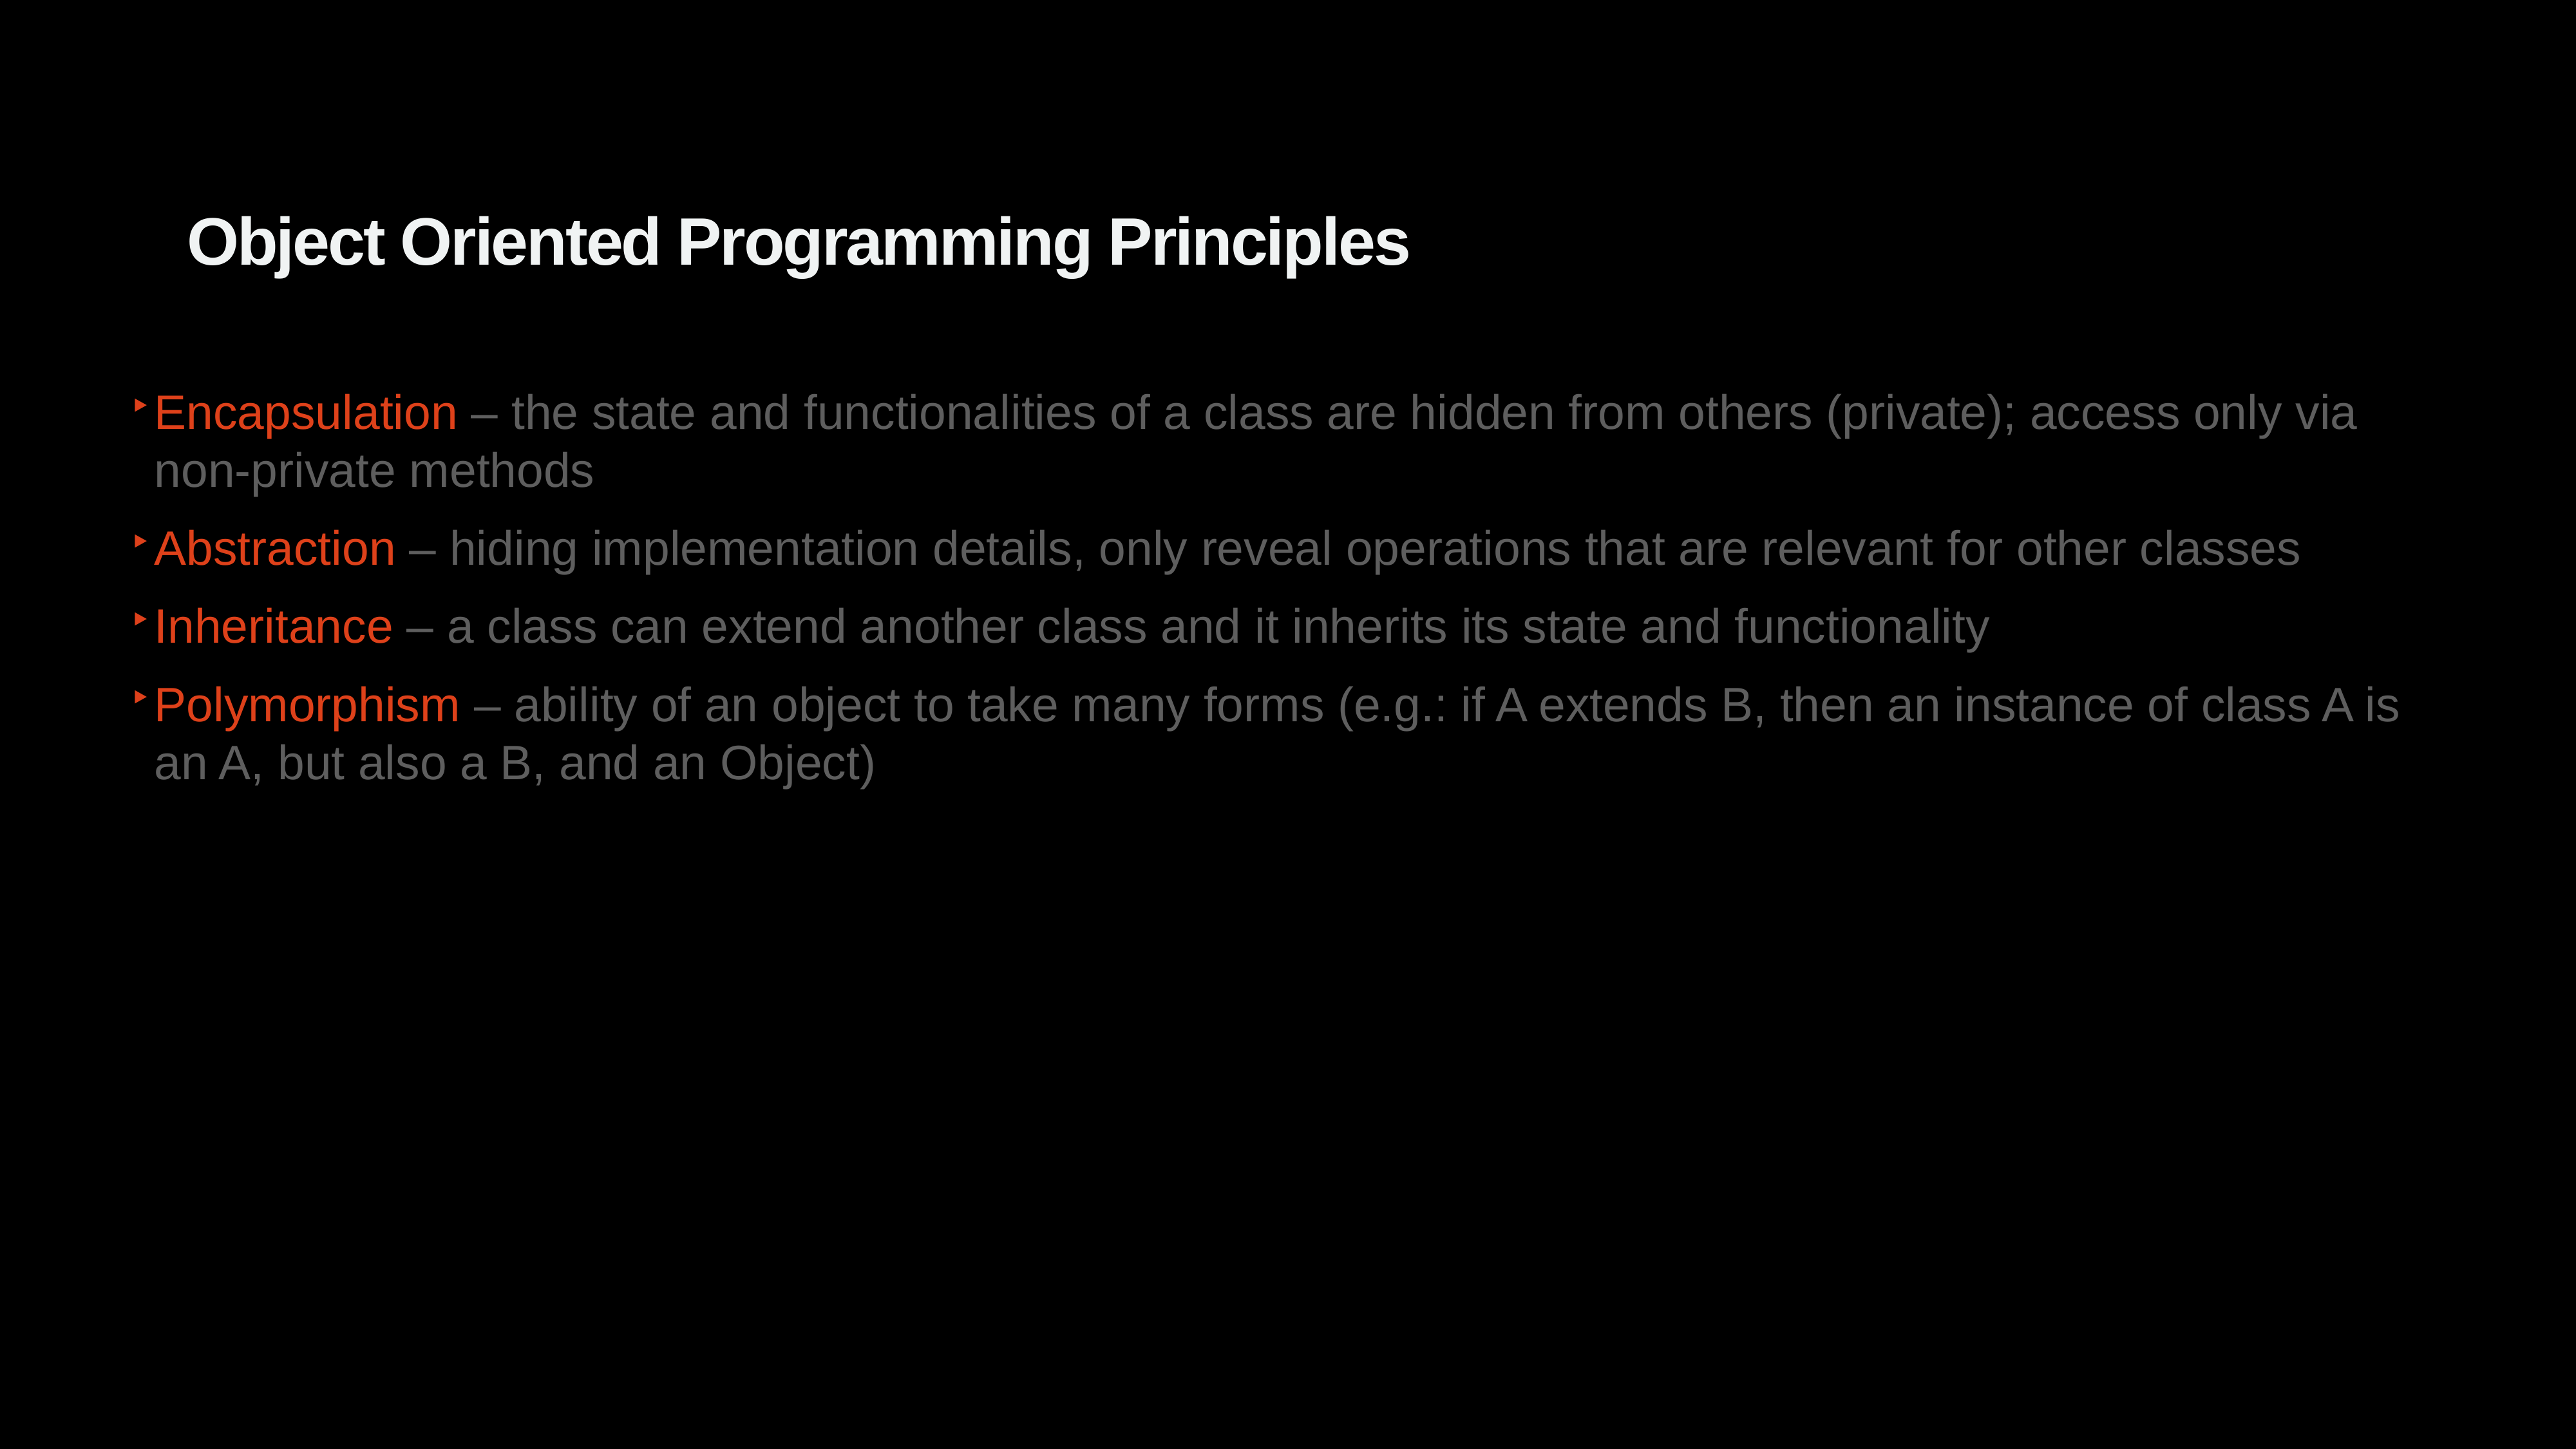

Object Oriented Programming Principles
Bullet examples
Encapsulation – the state and functionalities of a class are hidden from others (private); access only via non-private methods
Abstraction – hiding implementation details, only reveal operations that are relevant for other classes
Inheritance – a class can extend another class and it inherits its state and functionality
Polymorphism – ability of an object to take many forms (e.g.: if A extends B, then an instance of class A is an A, but also a B, and an Object)

15